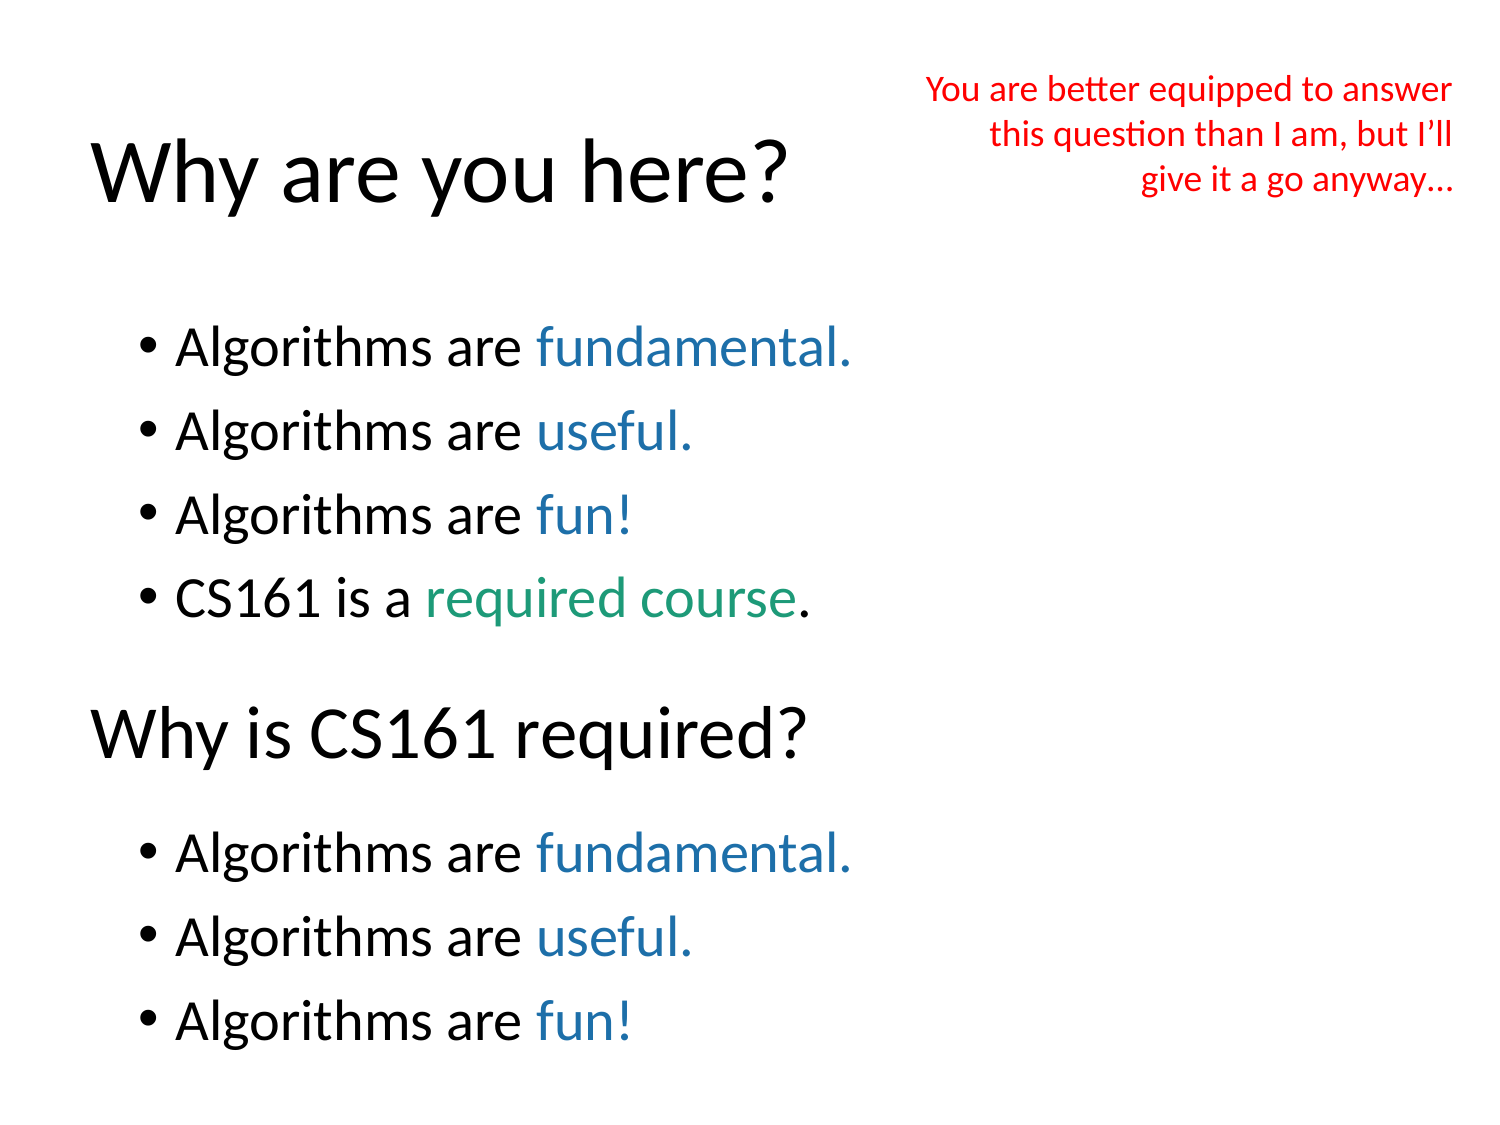

You are better equipped to answer this question than I am, but I’ll give it a go anyway…
# Why are you here?
Algorithms are fundamental.
Algorithms are useful.
Algorithms are fun!
CS161 is a required course.
Why is CS161 required?
Algorithms are fundamental.
Algorithms are useful.
Algorithms are fun!